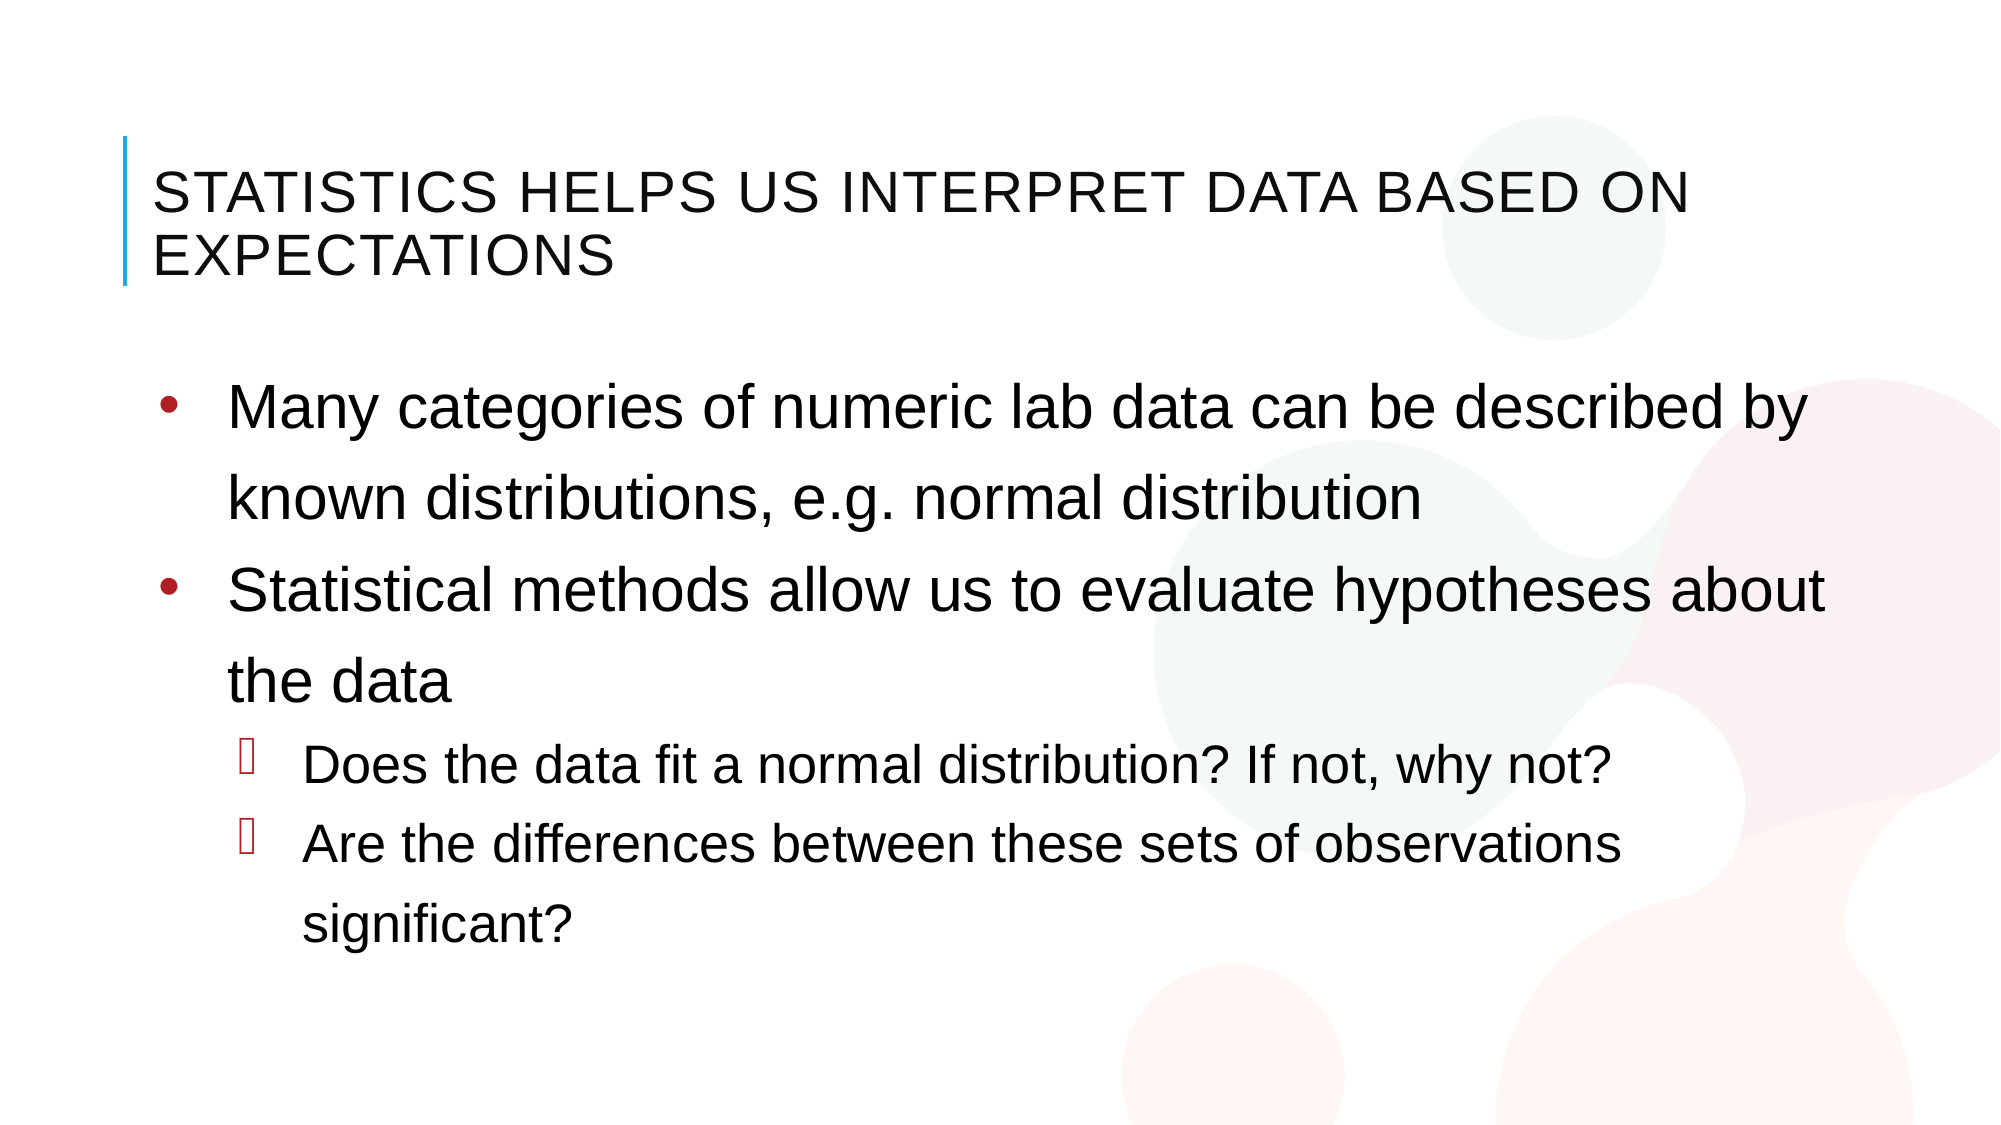

# Statistics helps us interpret data based on expectations
Many categories of numeric lab data can be described by known distributions, e.g. normal distribution
Statistical methods allow us to evaluate hypotheses about the data
Does the data fit a normal distribution? If not, why not?
Are the differences between these sets of observations significant?